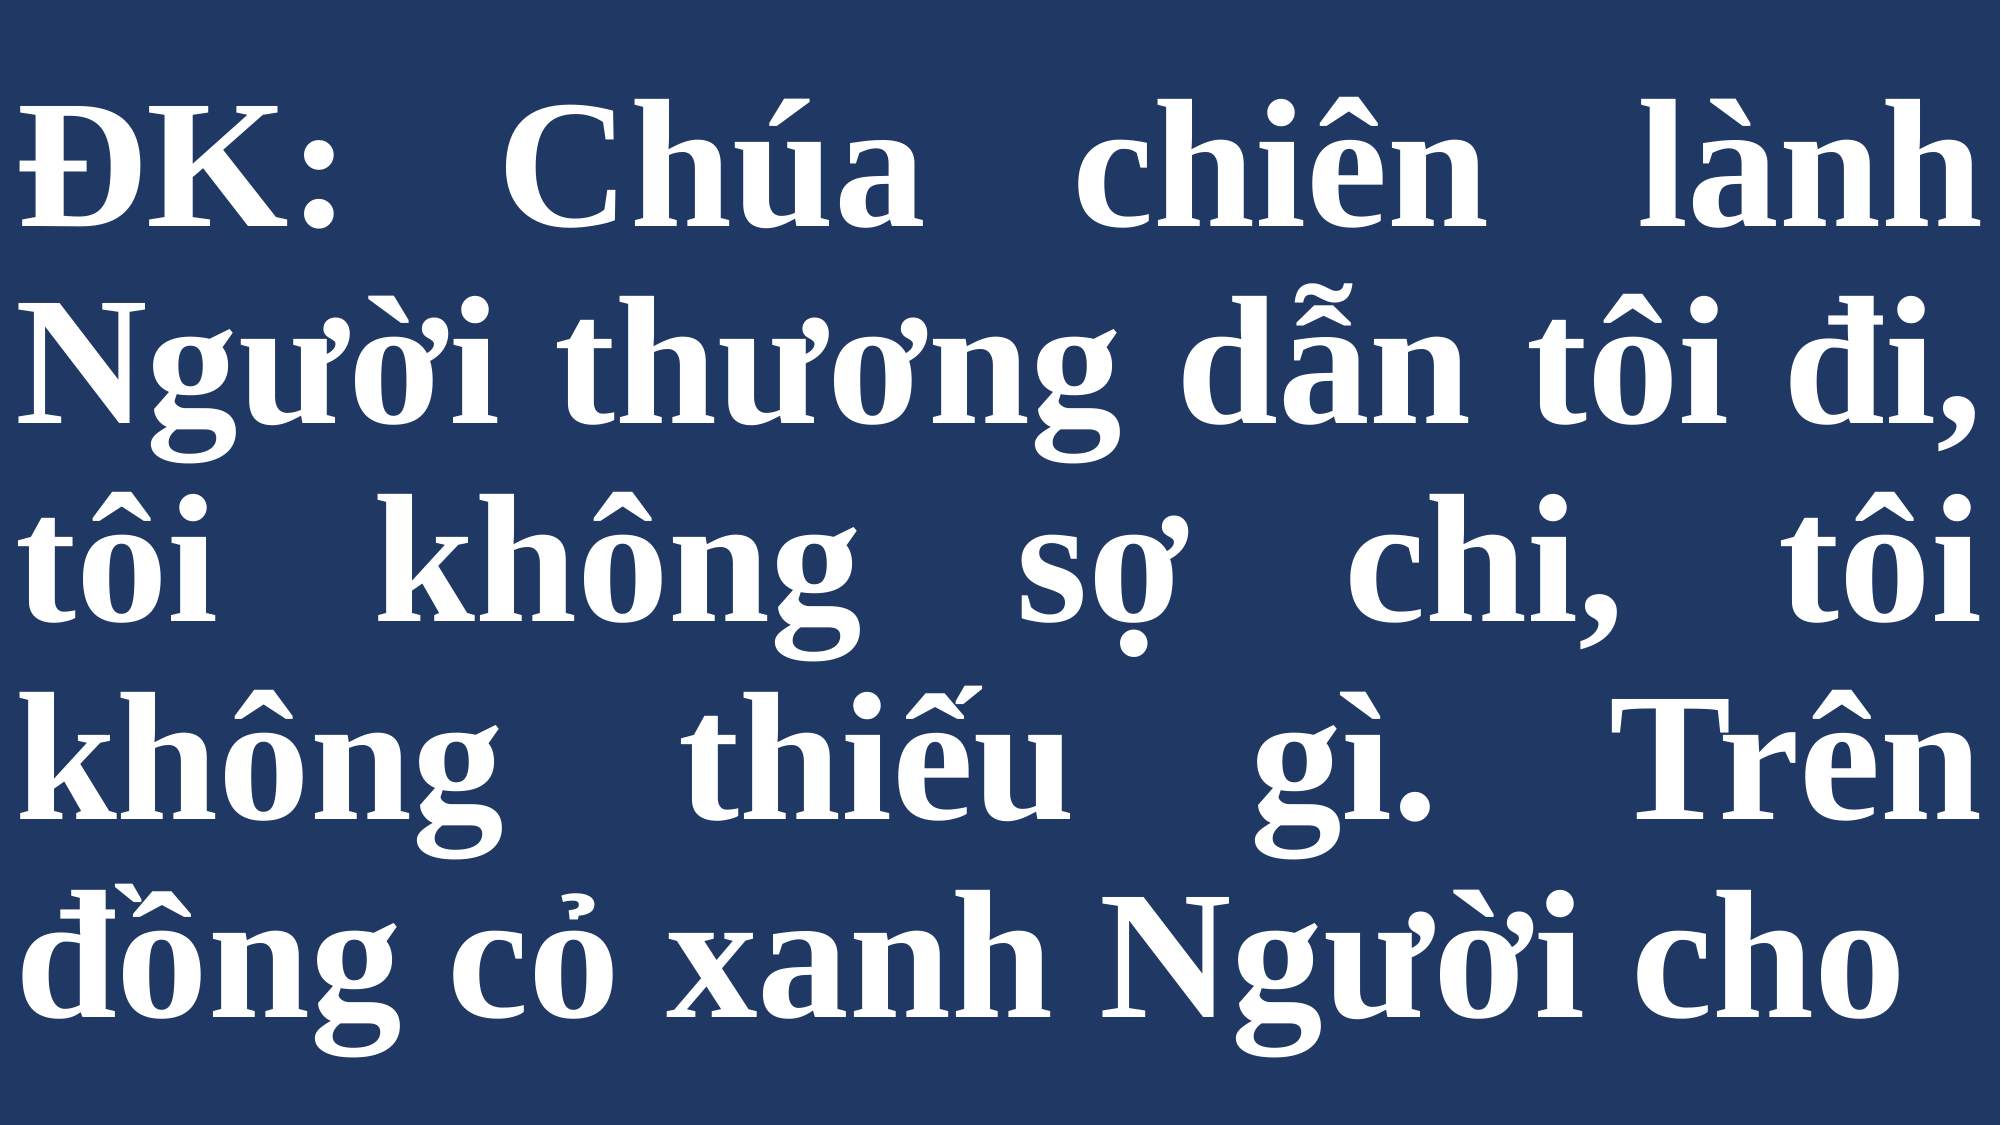

# ĐK: Chúa chiên lành Người thương dẫn tôi đi, tôi không sợ chi, tôi không thiếu gì. Trên đồng cỏ xanh Người cho